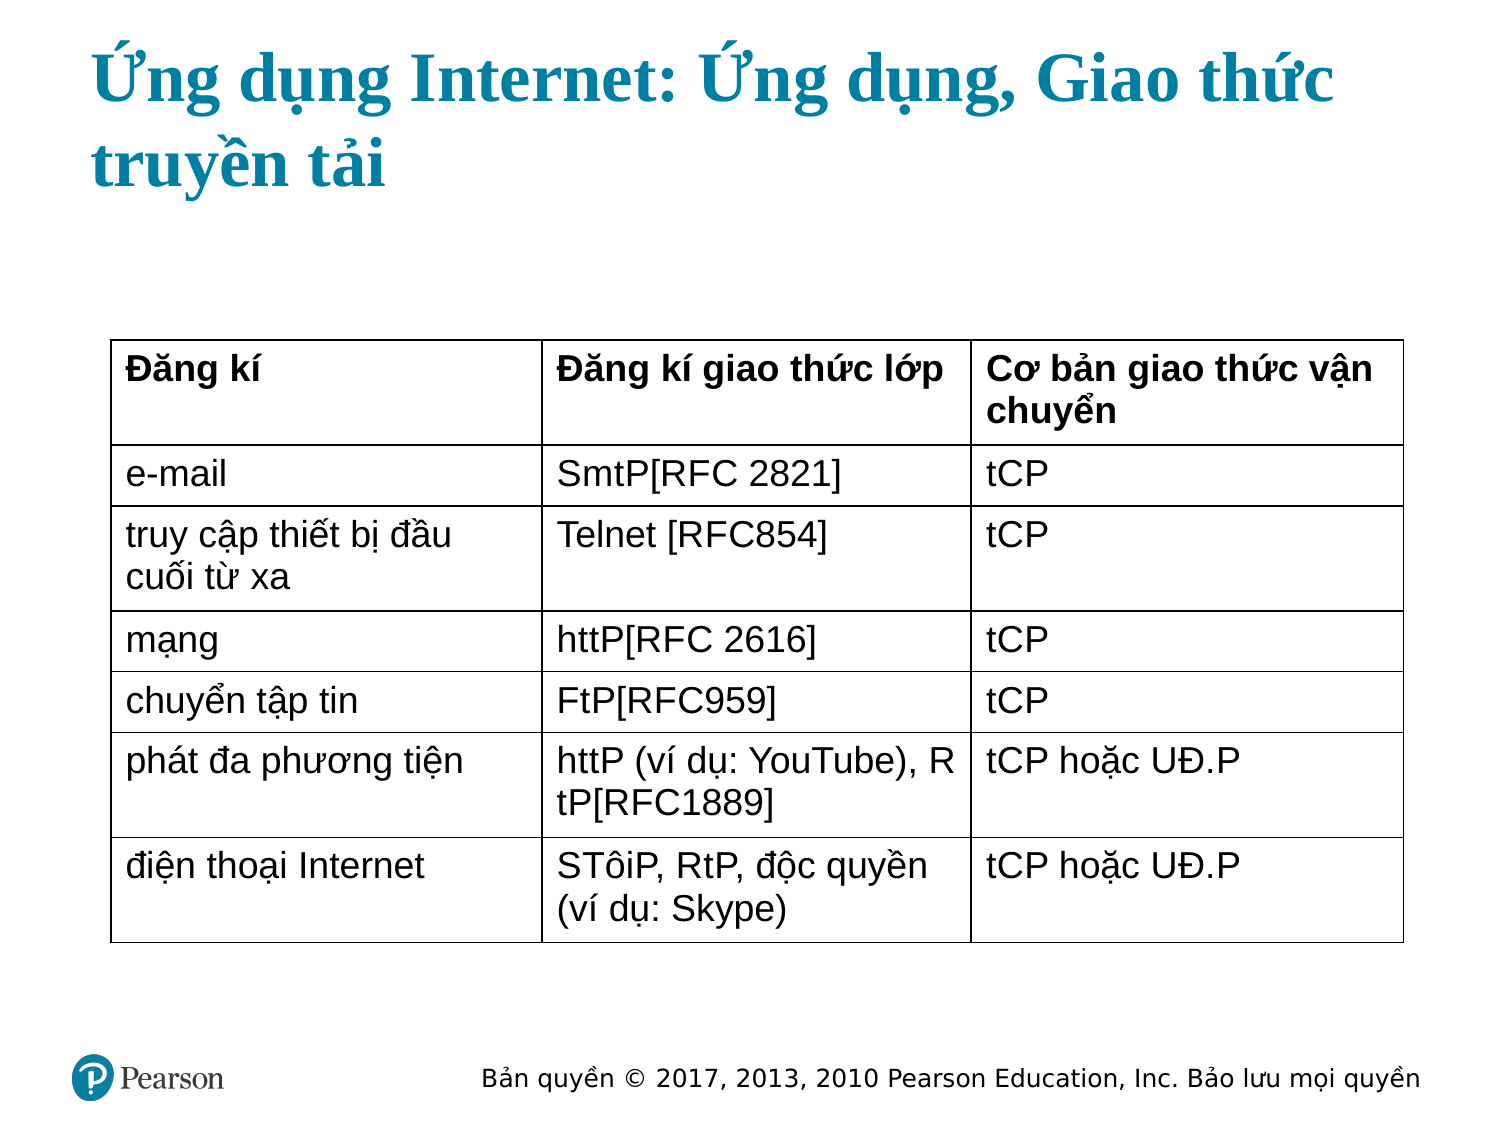

# Ứng dụng Internet: Ứng dụng, Giao thức truyền tải
| Đăng kí | Đăng kí giao thức lớp | Cơ bản giao thức vận chuyển |
| --- | --- | --- |
| e-mail | S m t P[R F C 2821] | t C P |
| truy cập thiết bị đầu cuối từ xa | Telnet [R F C854] | t C P |
| mạng | h t t P[R F C 2616] | t C P |
| chuyển tập tin | F t P[R F C959] | t C P |
| phát đa phương tiện | h t t P (ví dụ: YouTube), R t P[R F C1889] | t C P hoặc U Đ. P |
| điện thoại Internet | S Tôi P, R t P, độc quyền (ví dụ: Skype) | t C P hoặc U Đ. P |